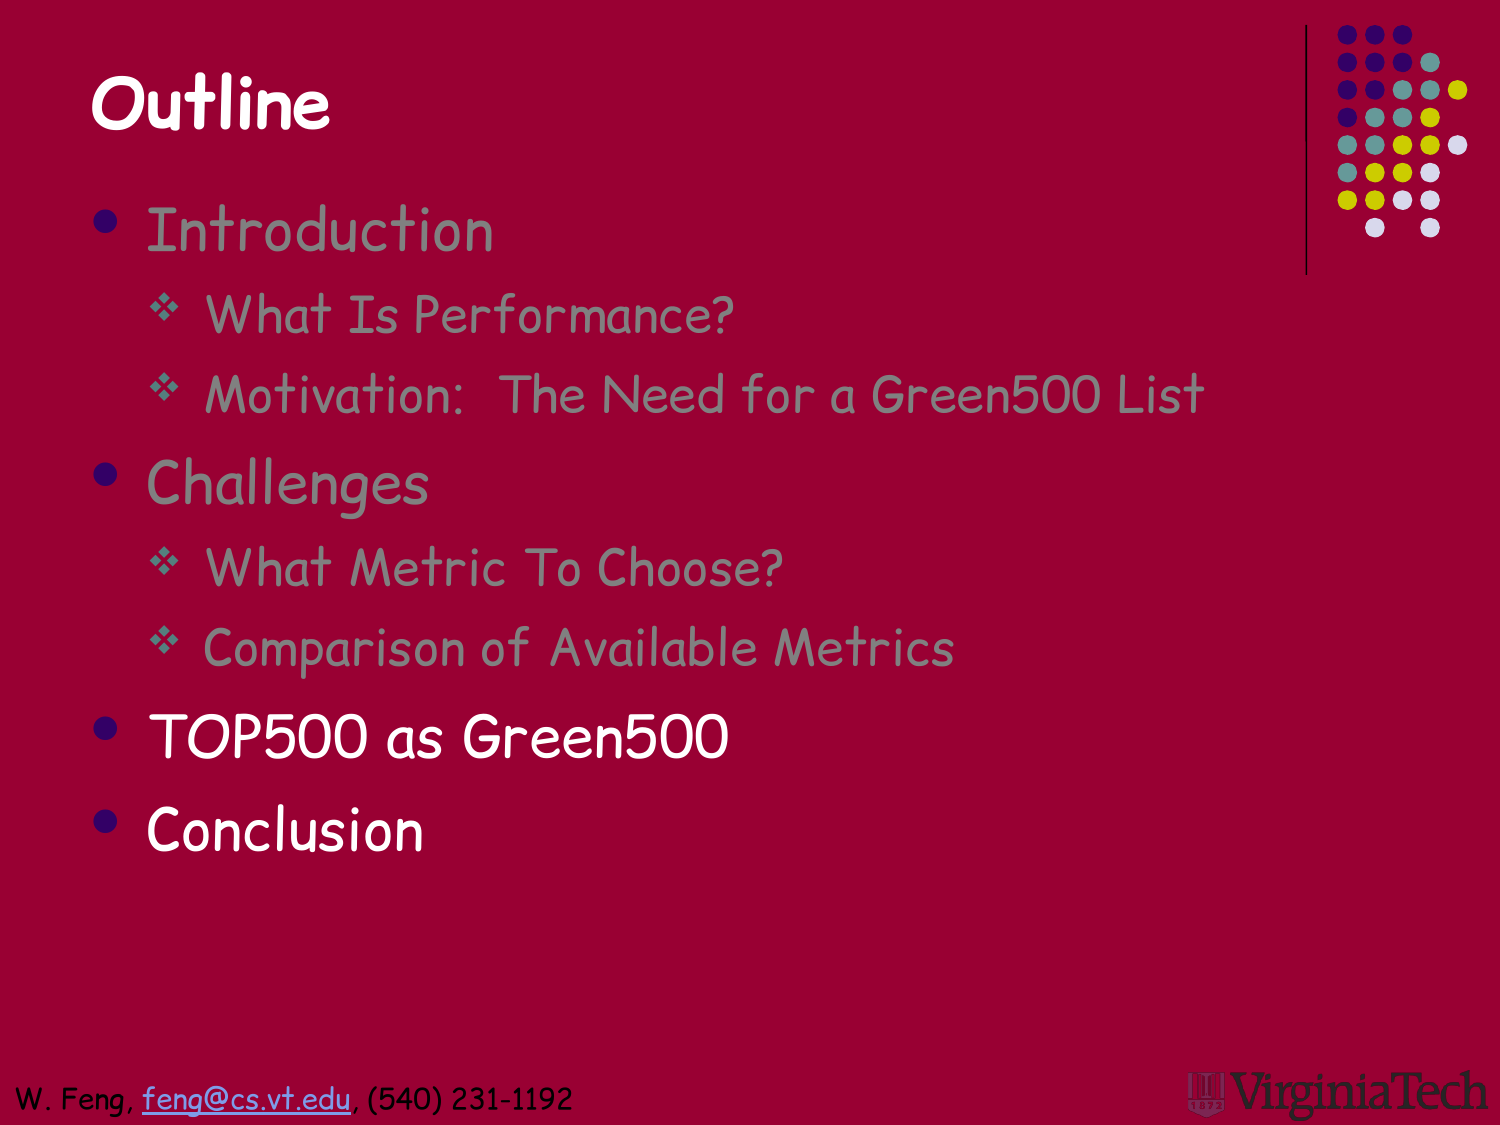

# Outline
Introduction
What Is Performance?
Motivation:  The Need for a Green500 List
Challenges
What Metric To Choose?
Comparison of Available Metrics
TOP500 as Green500
Conclusion